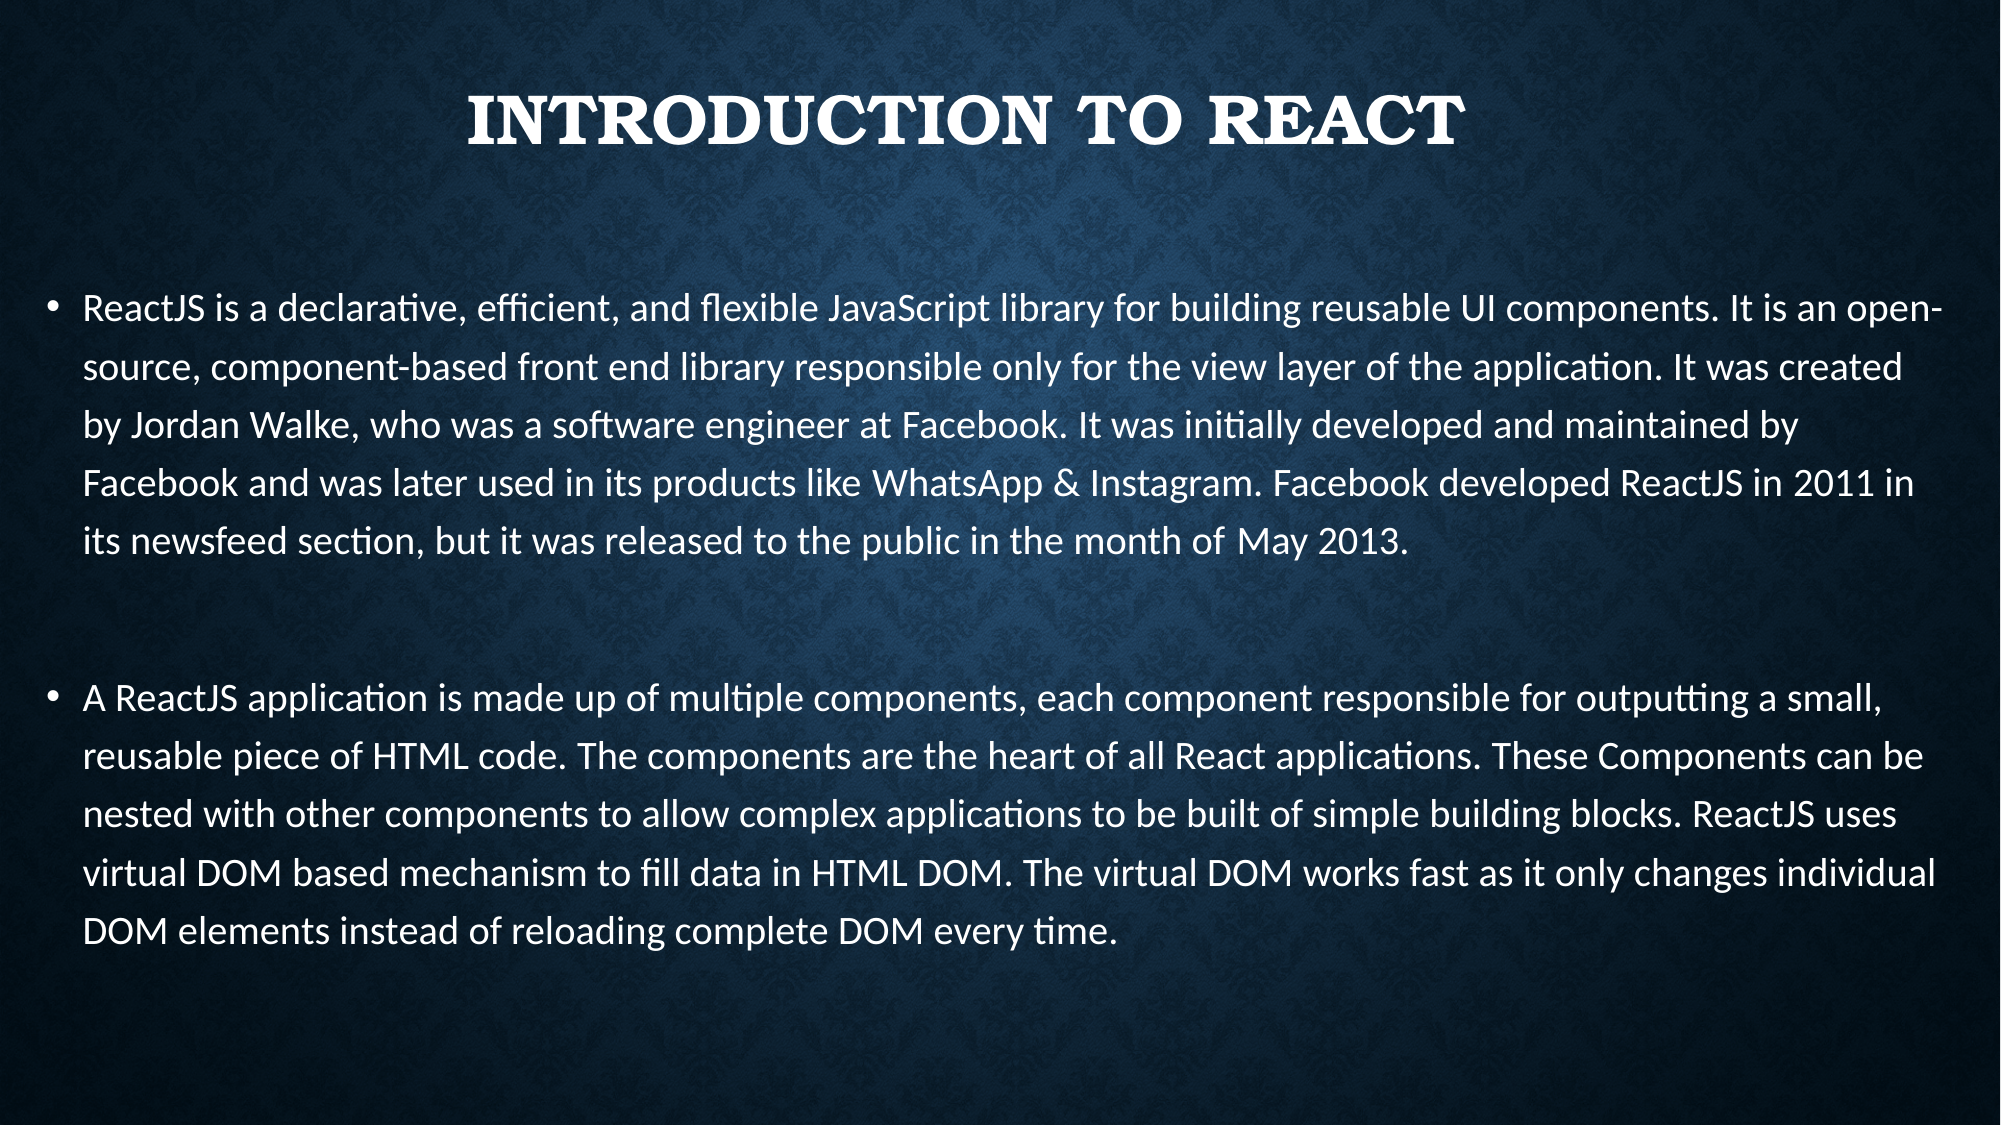

Introduction To react
ReactJS is a declarative, efficient, and flexible JavaScript library for building reusable UI components. It is an open-source, component-based front end library responsible only for the view layer of the application. It was created by Jordan Walke, who was a software engineer at Facebook. It was initially developed and maintained by Facebook and was later used in its products like WhatsApp & Instagram. Facebook developed ReactJS in 2011 in its newsfeed section, but it was released to the public in the month of May 2013.

A ReactJS application is made up of multiple components, each component responsible for outputting a small, reusable piece of HTML code. The components are the heart of all React applications. These Components can be nested with other components to allow complex applications to be built of simple building blocks. ReactJS uses virtual DOM based mechanism to fill data in HTML DOM. The virtual DOM works fast as it only changes individual DOM elements instead of reloading complete DOM every time.